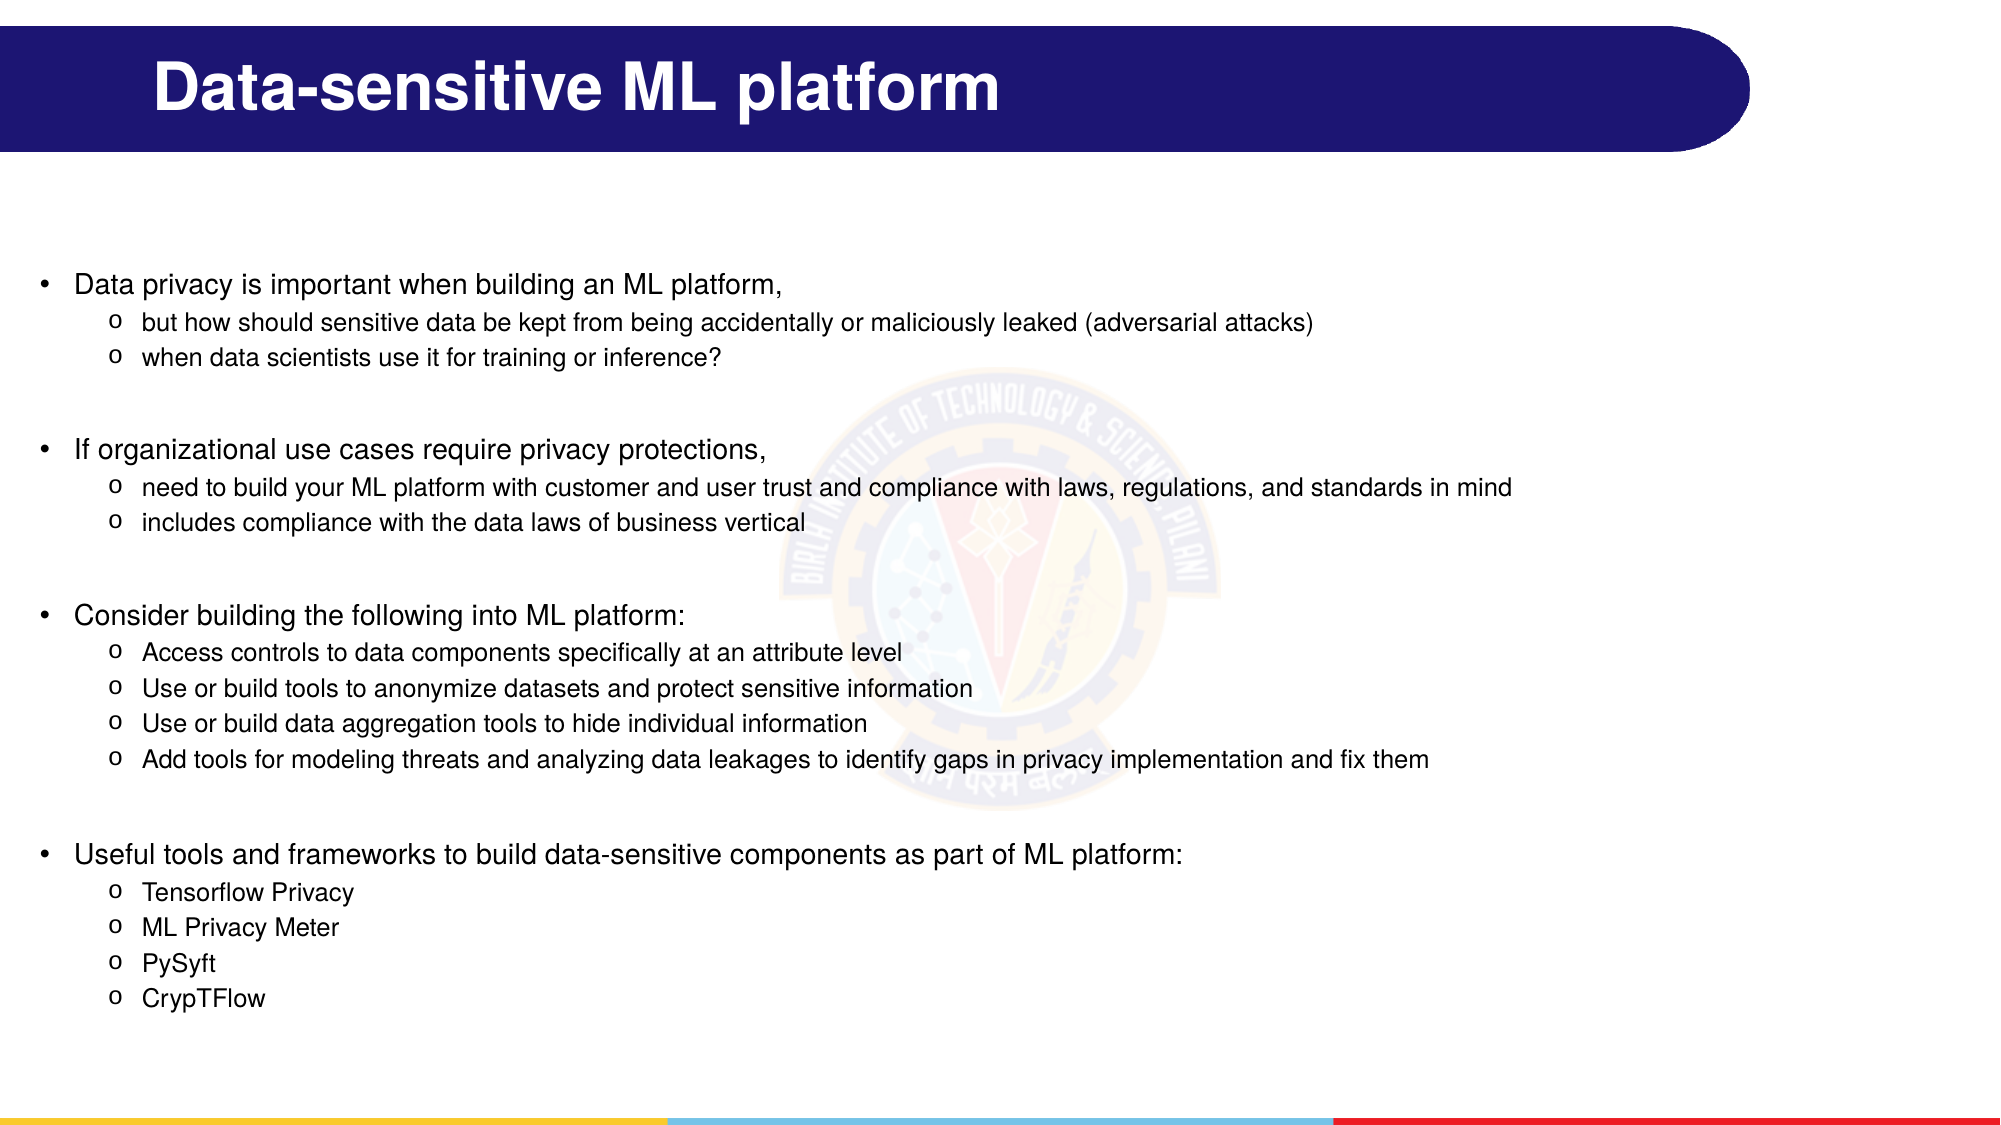

# Data-sensitive ML platform

Data privacy is important when building an ML platform,
but how should sensitive data be kept from being accidentally or maliciously leaked (adversarial attacks)
when data scientists use it for training or inference?

If organizational use cases require privacy protections,
need to build your ML platform with customer and user trust and compliance with laws, regulations, and standards in mind
includes compliance with the data laws of business vertical

Consider building the following into ML platform:
Access controls to data components specifically at an attribute level
Use or build tools to anonymize datasets and protect sensitive information
Use or build data aggregation tools to hide individual information
Add tools for modeling threats and analyzing data leakages to identify gaps in privacy implementation and fix them

Useful tools and frameworks to build data-sensitive components as part of ML platform:
Tensorflow Privacy
ML Privacy Meter
PySyft
CrypTFlow